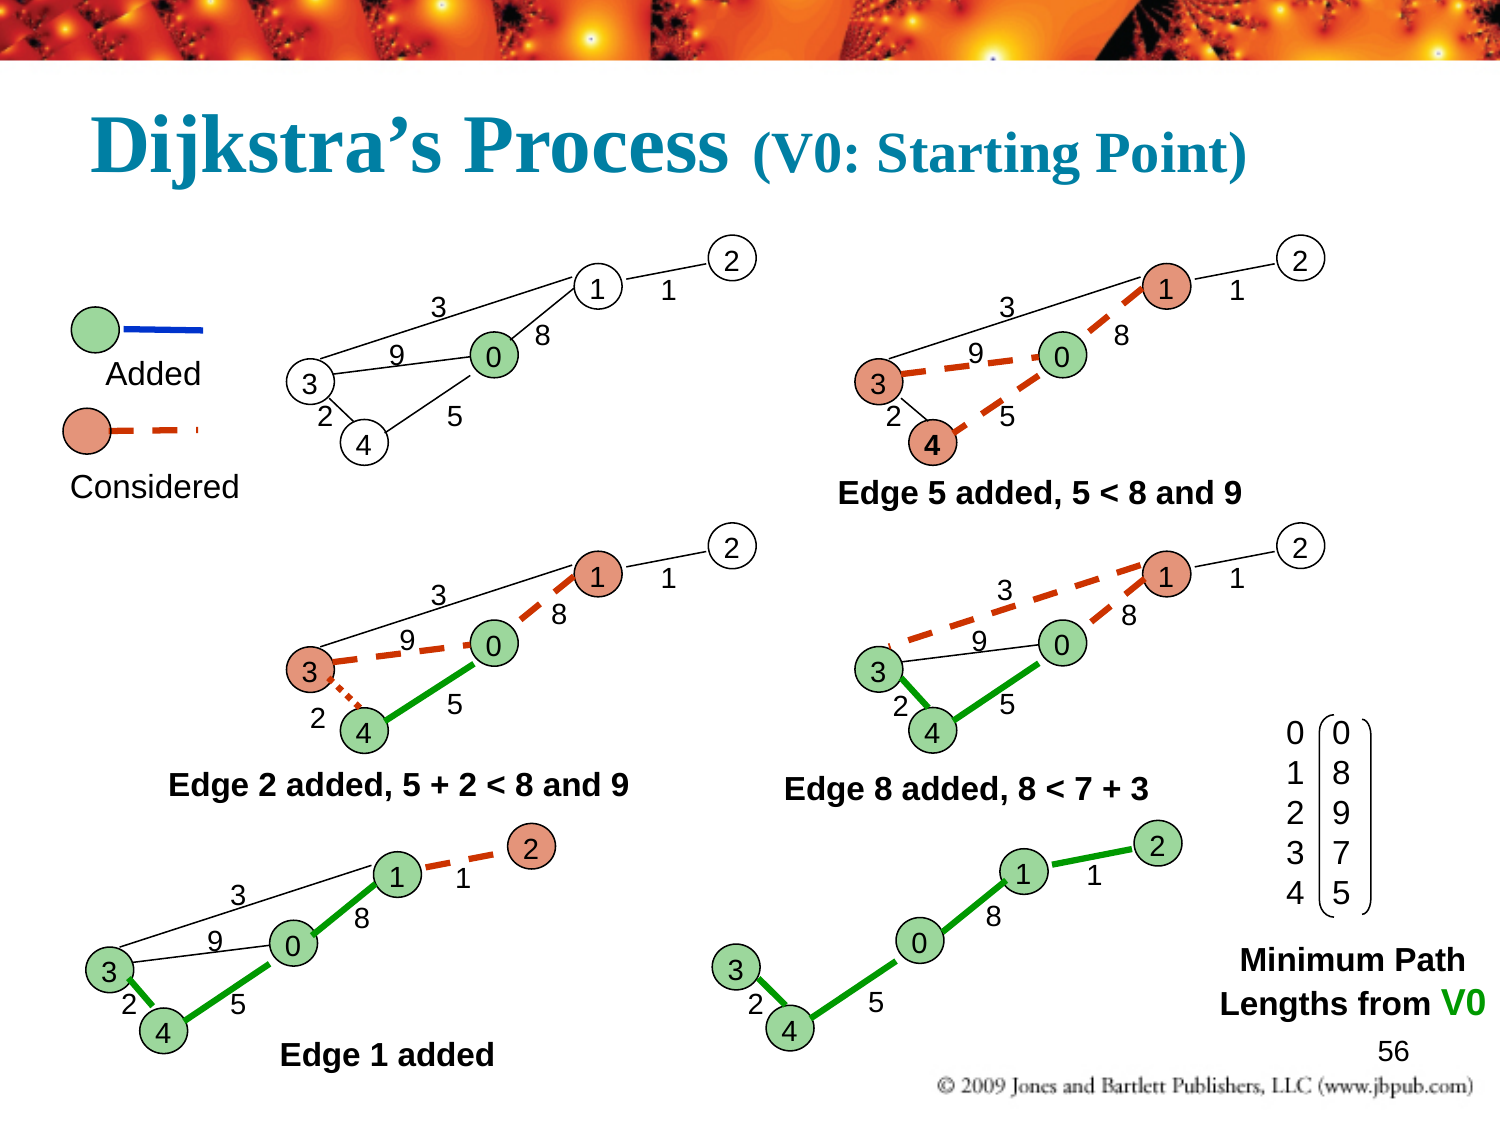

# Dijkstra’s Process (V0: Starting Point)

 2
 2
 1

1

3

8
9
 0

 3

2
5

 4
 1

1

3

Added

Considered
8
9
 0

 3

2
5

 4
Edge 5 added, 5 < 8 and 9
 2
 1

1

3

8
9
 0

 3

5
2
 4
 2
 1

1
3

8
9
 0

 3

5
2
 4

0   0
1   8
2   9
3   7
4   5

Edge 2 added, 5 + 2 < 8 and 9
Edge 8 added, 8 < 7 + 3
 2
 1

1

8
 0
 3

5
2

 4
 2
 1
1

3

8
9
 0

 3

5
2
 4
Minimum Path Lengths from V0
56
Edge 1 added